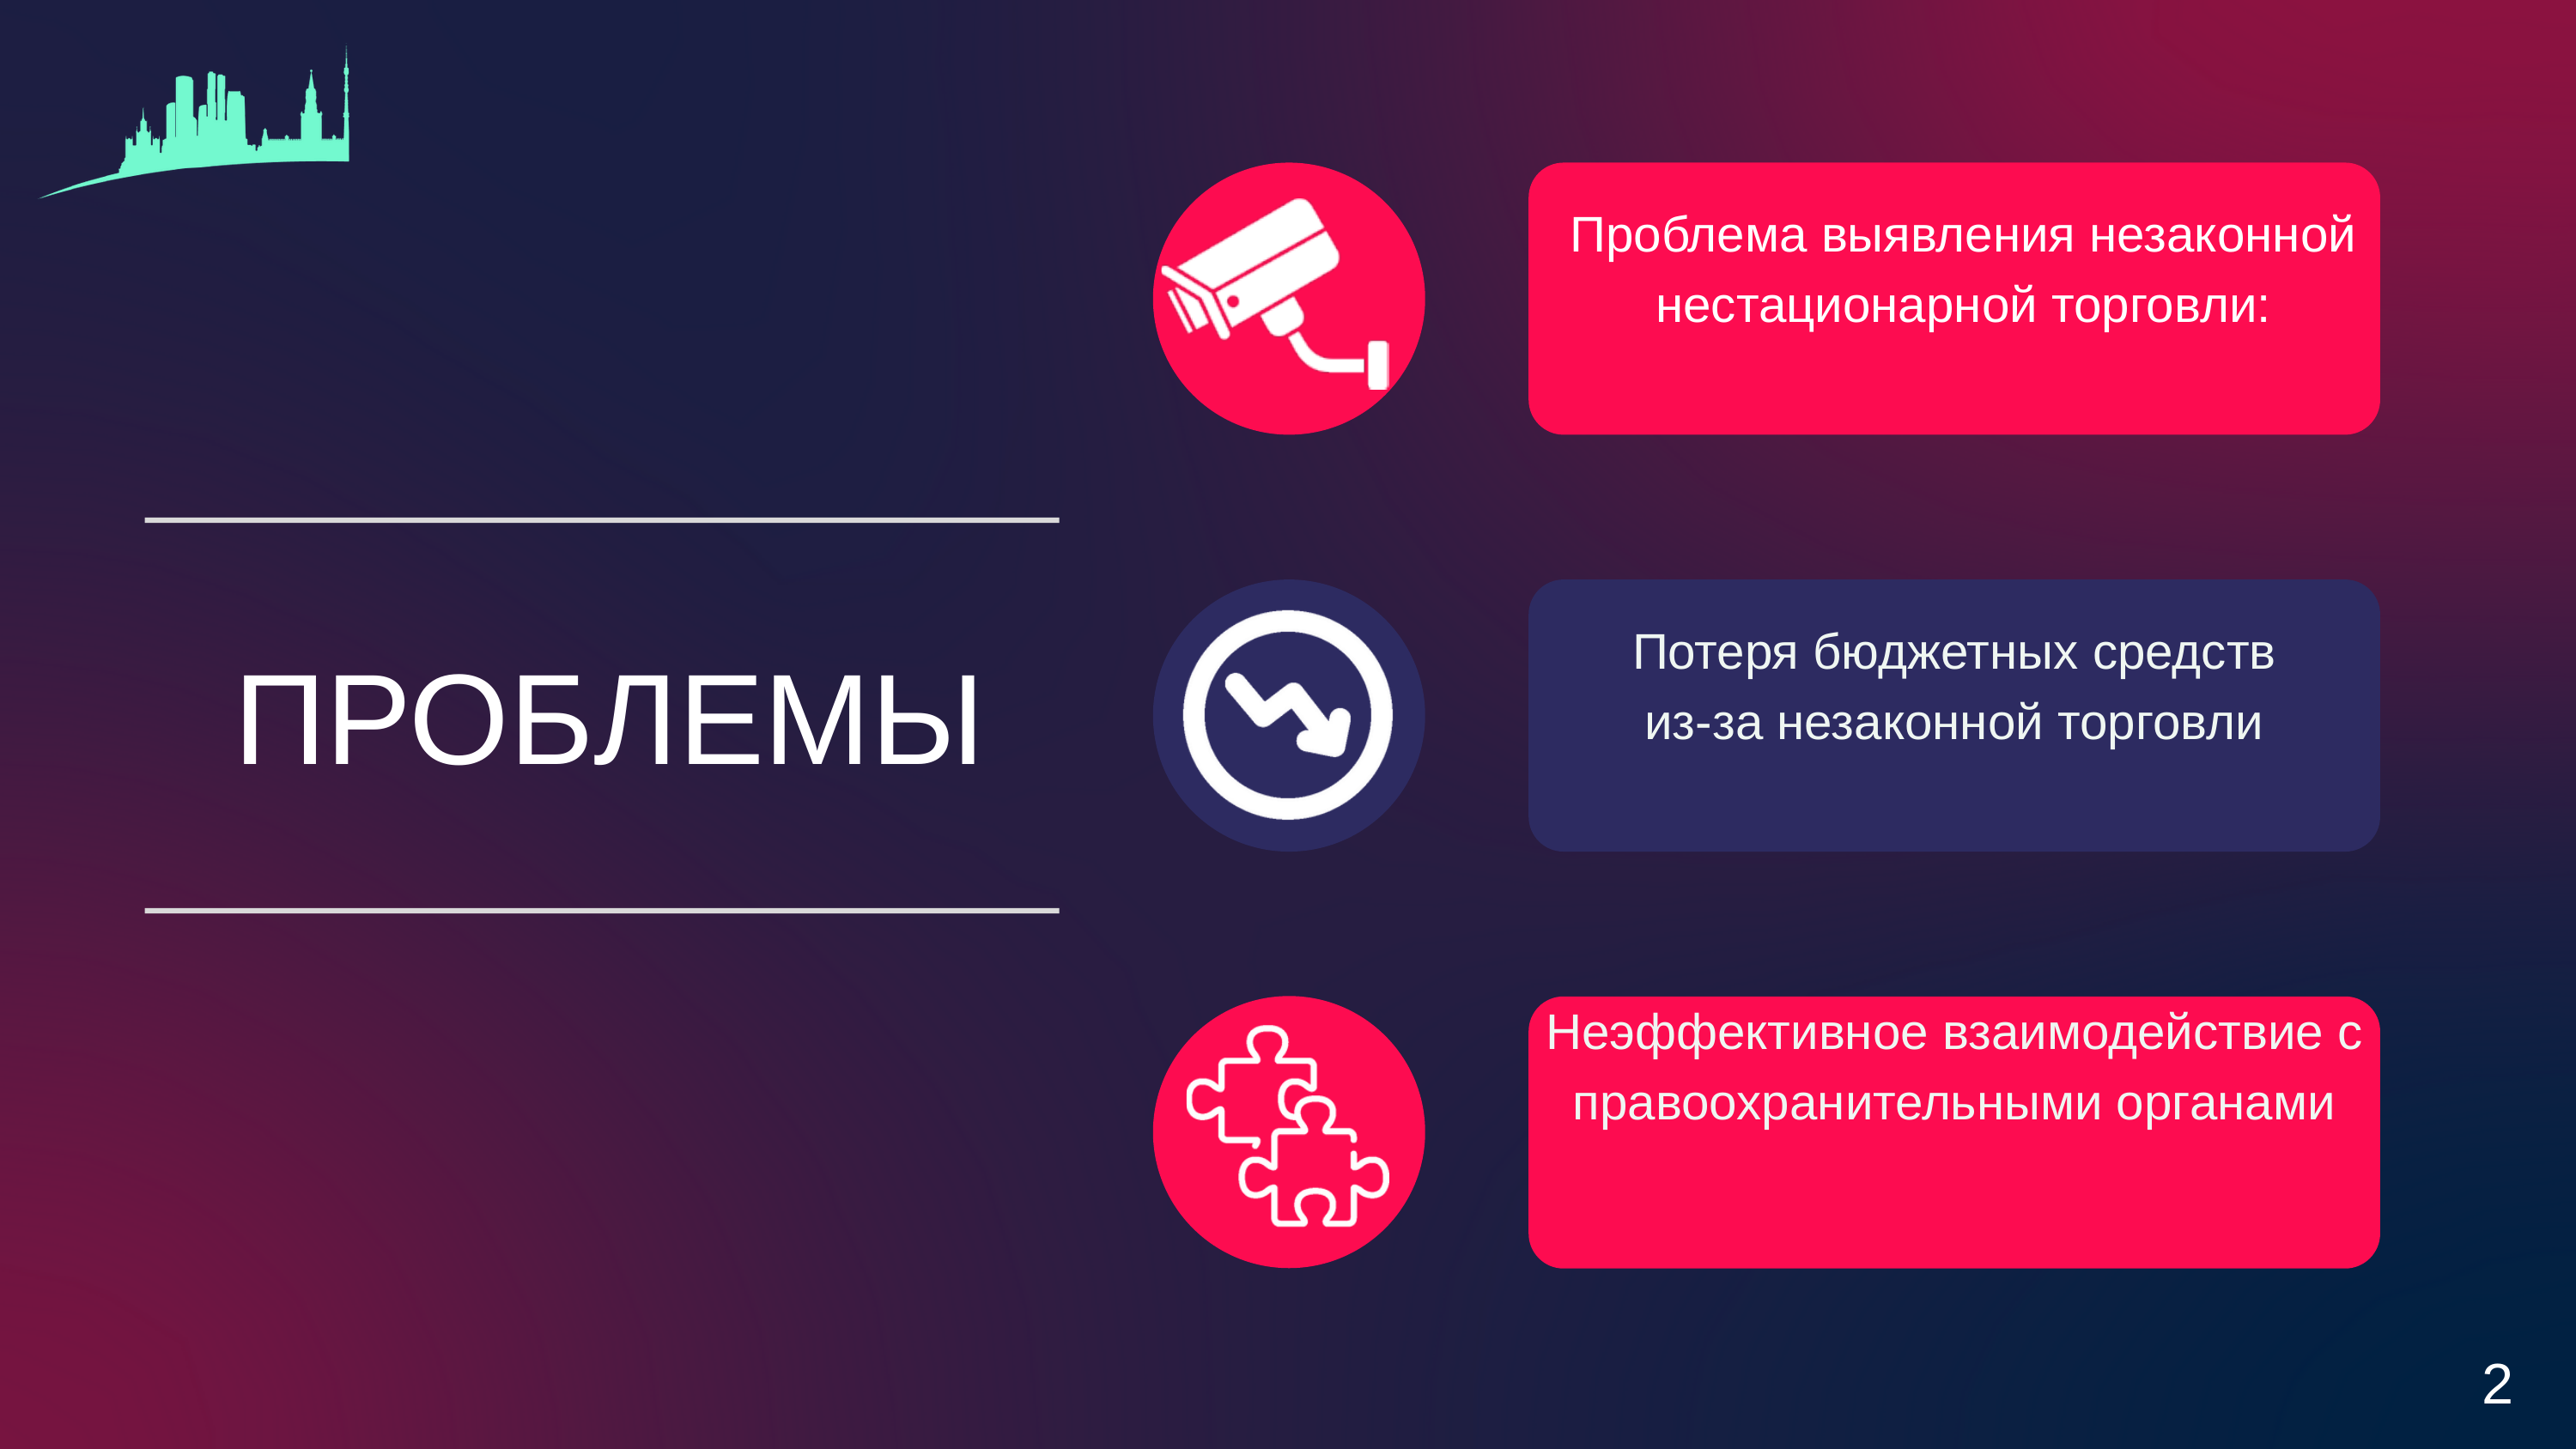

Проблема выявления незаконной нестационарной торговли:

Потеря бюджетных средств из-за незаконной торговли
ПРОБЛЕМЫ

Неэффективное взаимодействие с правоохранительными органами

2